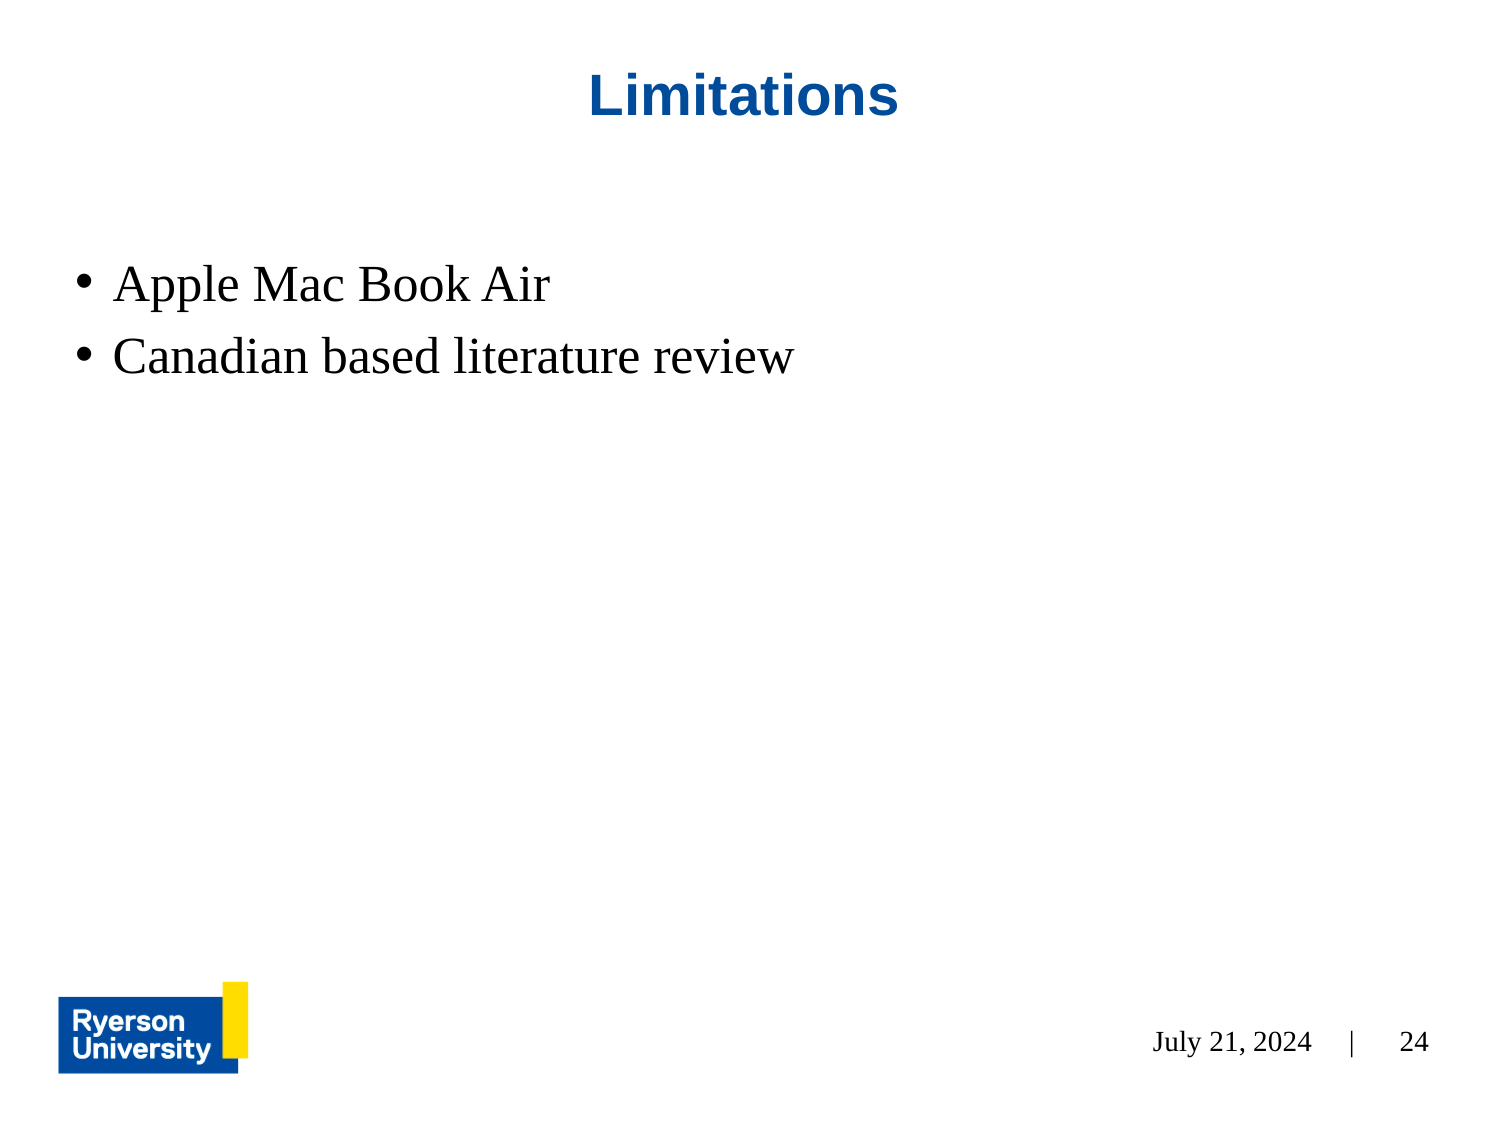

# Limitations
Apple Mac Book Air
Canadian based literature review
24
July 21, 2024     |